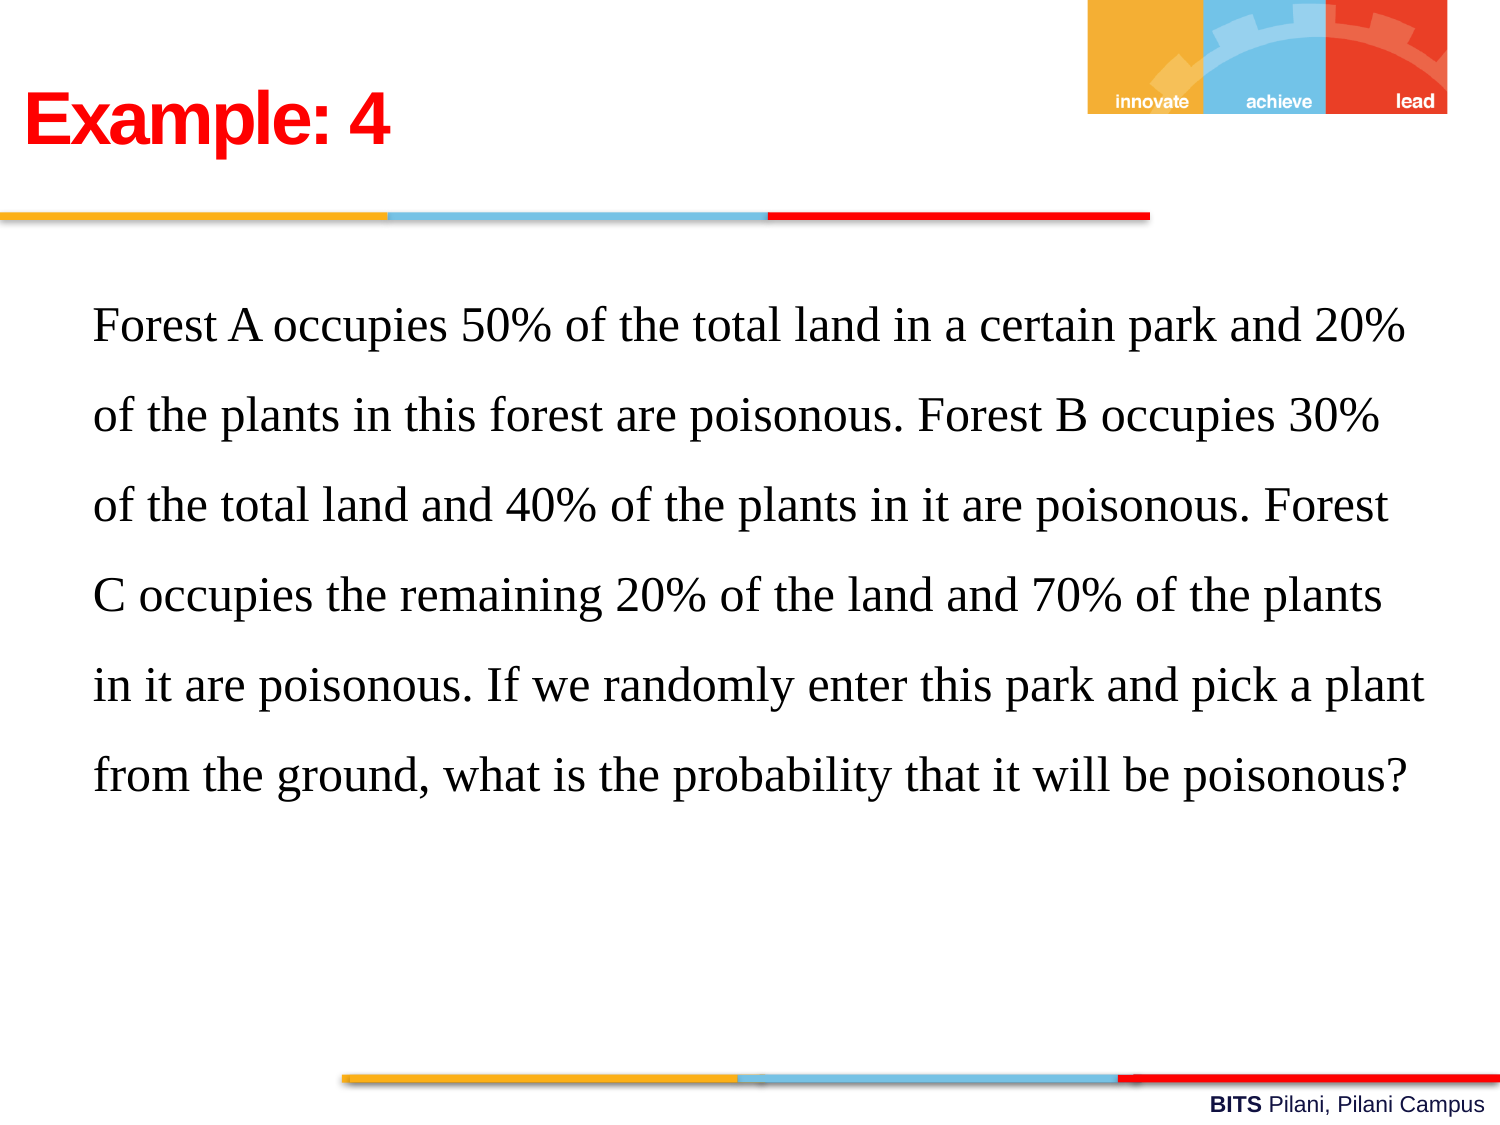

Example: 4
    Forest A occupies 50% of the total land in a certain park and 20% of the plants in this forest are poisonous. Forest B occupies 30% of the total land and 40% of the plants in it are poisonous. Forest C occupies the remaining 20% of the land and 70% of the plants in it are poisonous. If we randomly enter this park and pick a plant from the ground, what is the probability that it will be poisonous?